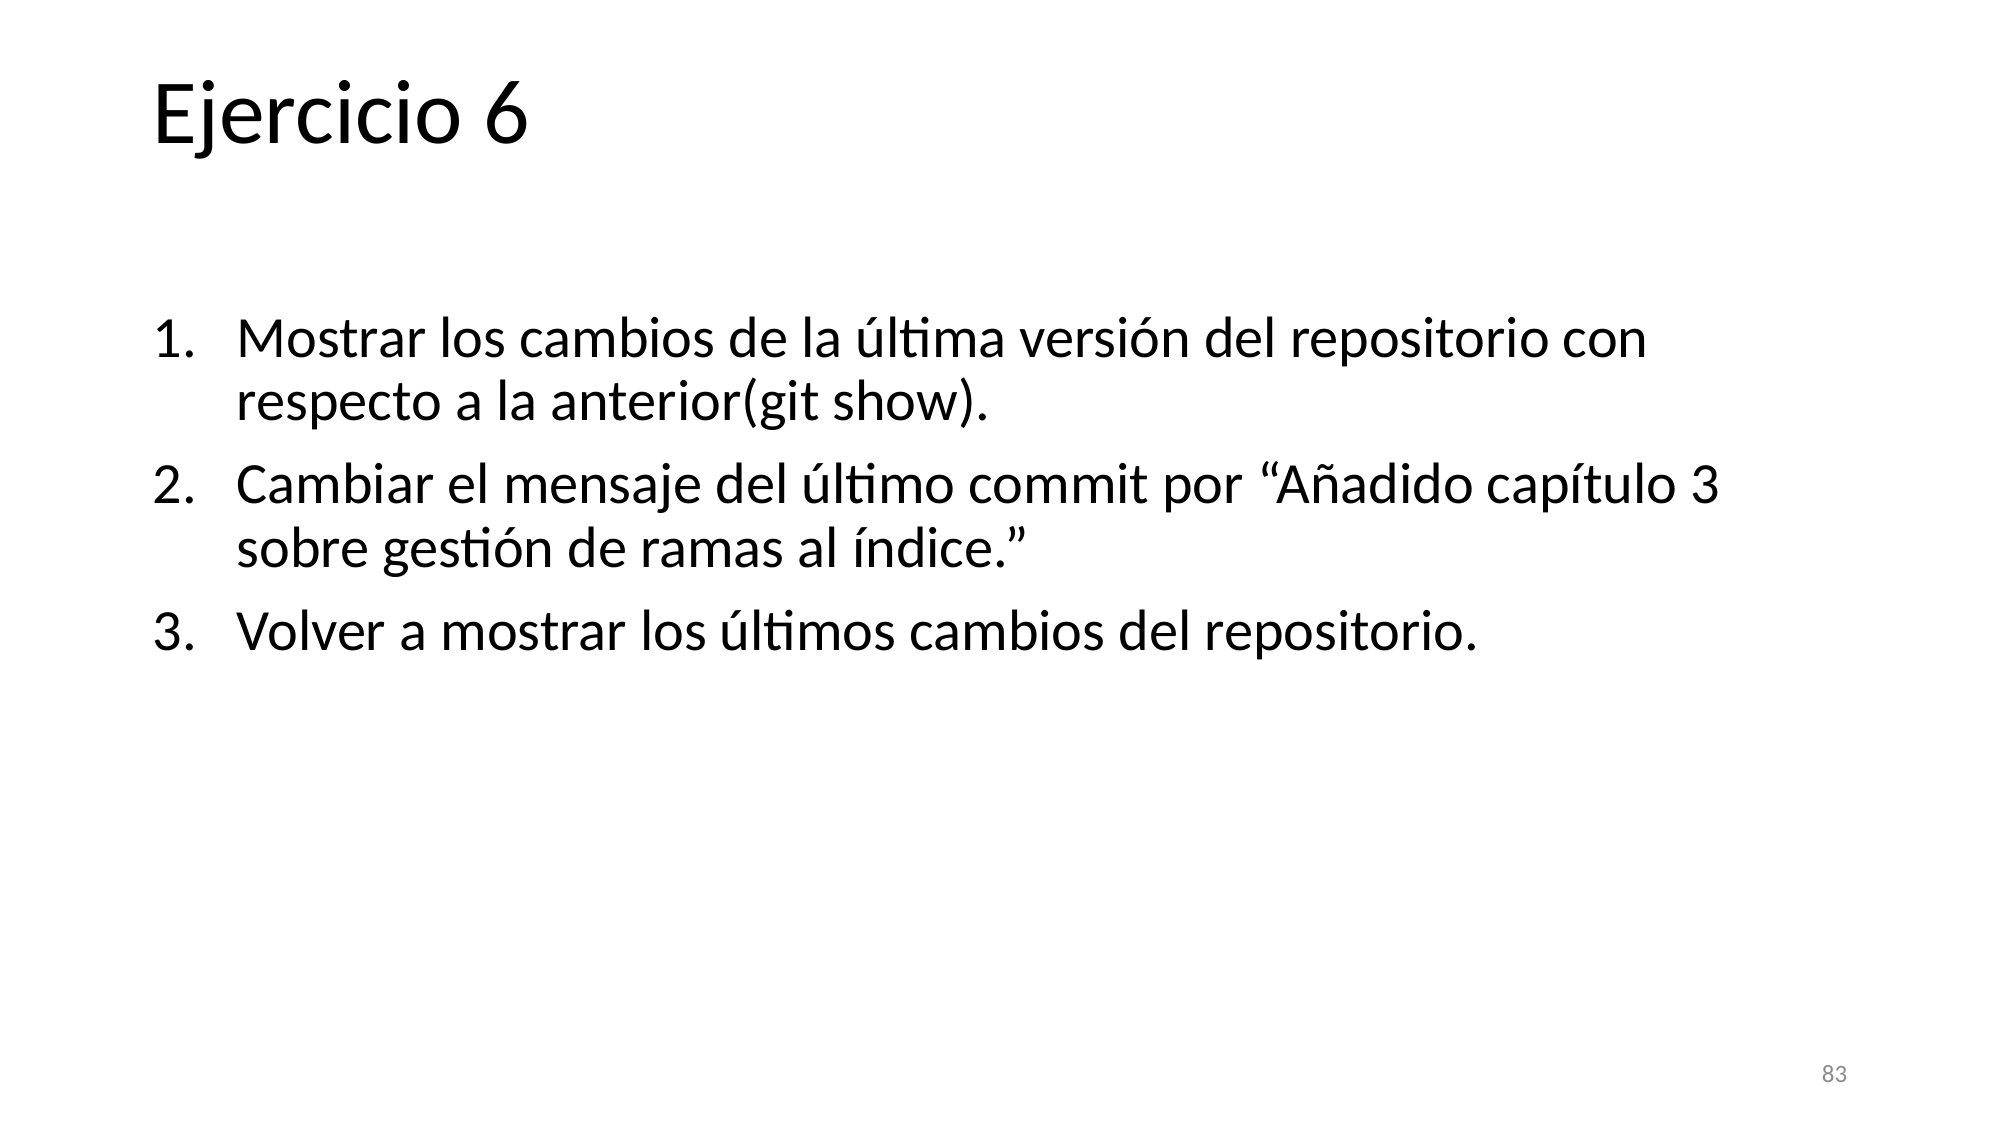

# Ejercicio 6
Mostrar los cambios de la última versión del repositorio con respecto a la anterior(git show).
Cambiar el mensaje del último commit por “Añadido capítulo 3 sobre gestión de ramas al índice.”
Volver a mostrar los últimos cambios del repositorio.

83